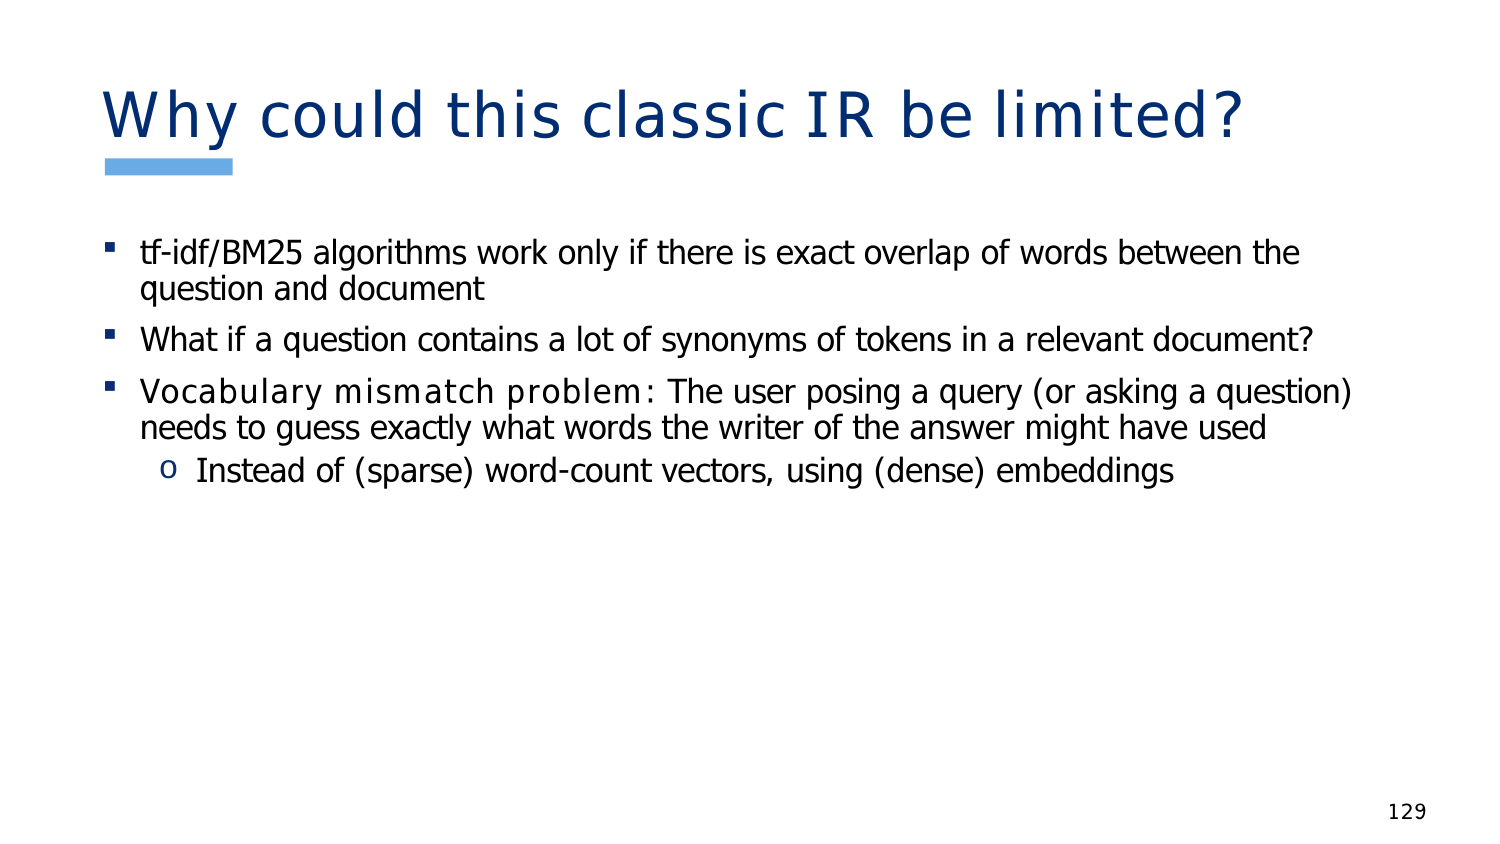

# Why could this classic IR be limited?
tf-idf/BM25 algorithms work only if there is exact overlap of words between the question and document
What if a question contains a lot of synonyms of tokens in a relevant document?
Vocabulary mismatch problem: The user posing a query (or asking a question) needs to guess exactly what words the writer of the answer might have used
Instead of (sparse) word-count vectors, using (dense) embeddings